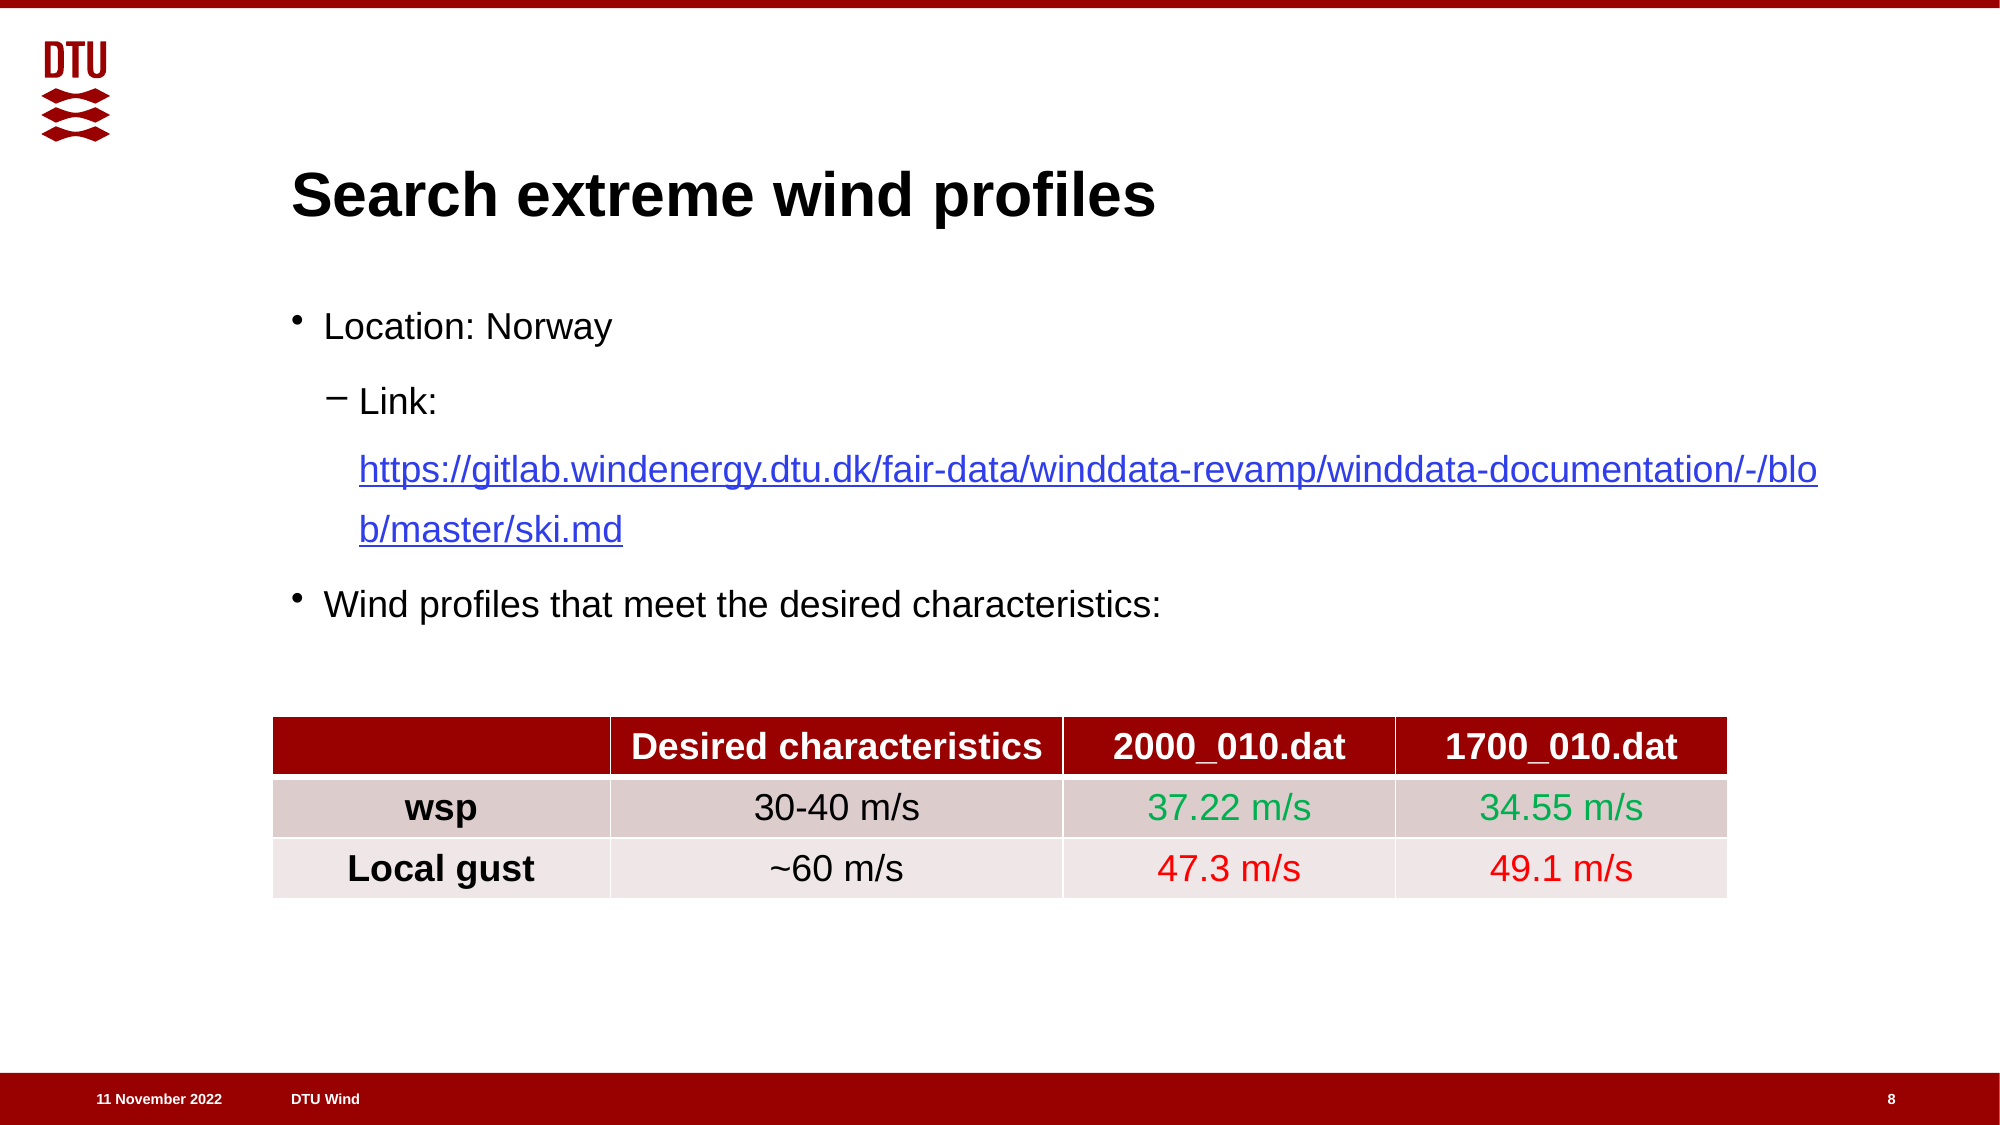

# Search extreme wind profiles
Location: Norway
Link: https://gitlab.windenergy.dtu.dk/fair-data/winddata-revamp/winddata-documentation/-/blob/master/ski.md
Wind profiles that meet the desired characteristics:

|  | Desired characteristics | 2000\_010.dat | 1700\_010.dat |
| --- | --- | --- | --- |
| wsp | 30-40 m/s | 37.22 m/s | 34.55 m/s |
| Local gust | ~60 m/s | 47.3 m/s | 49.1 m/s |
8